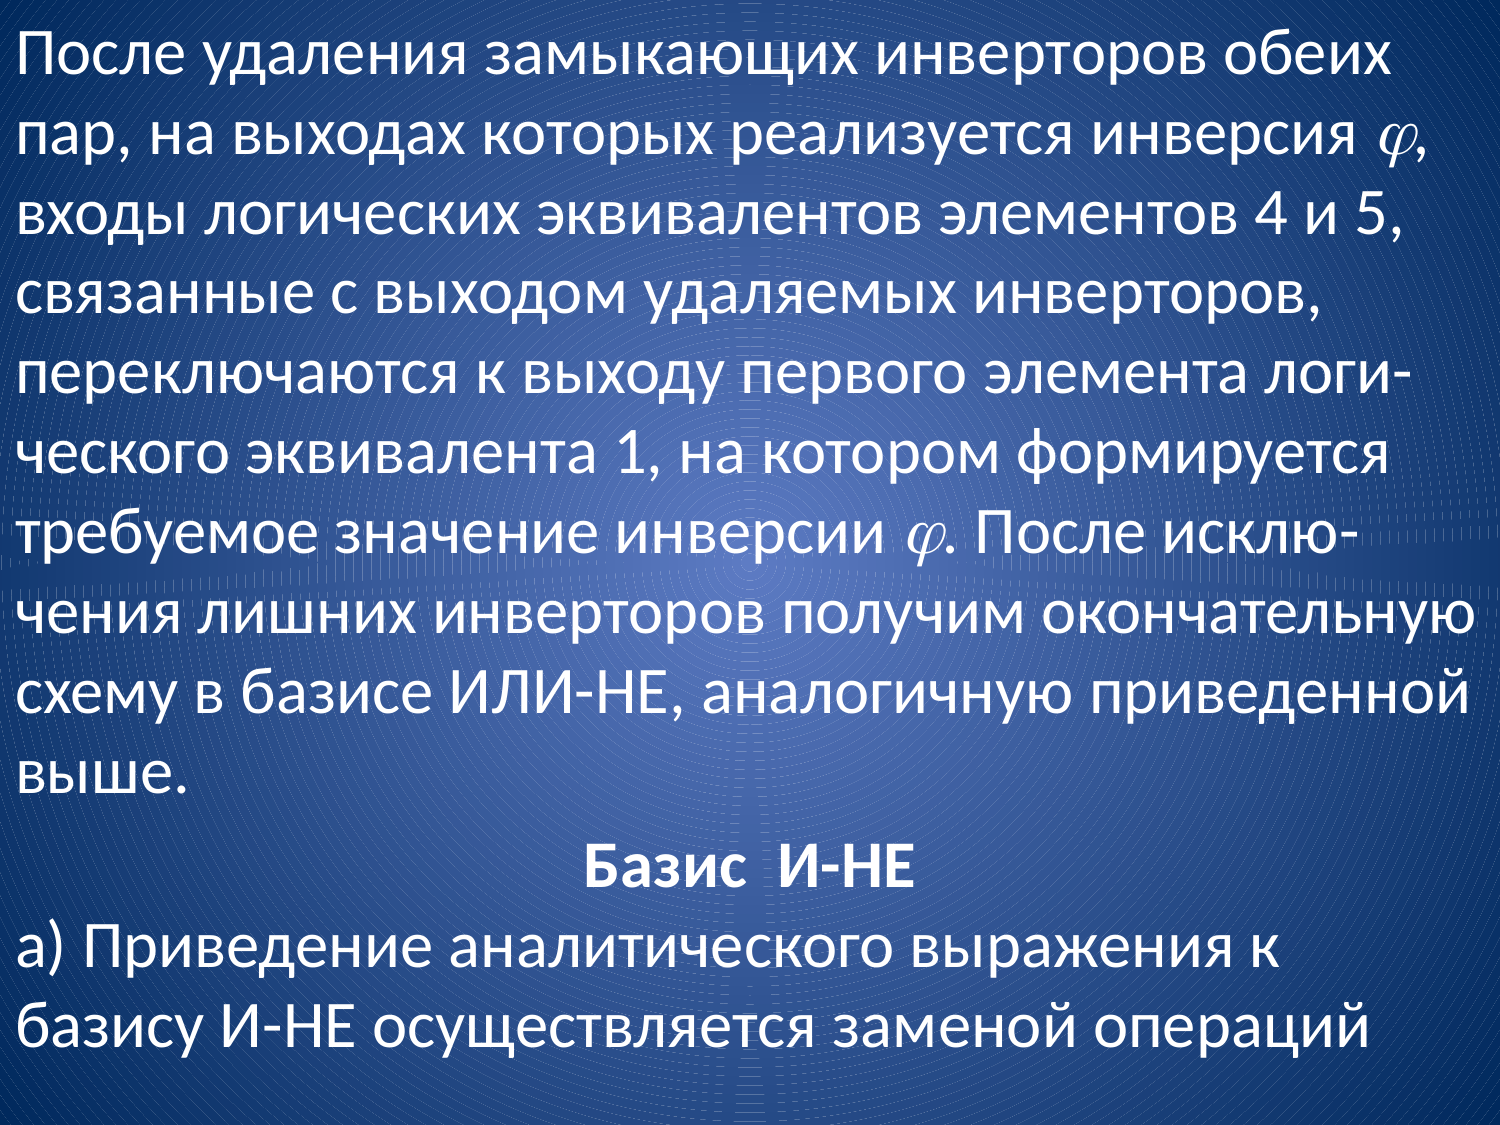

После удаления замыкающих инверторов обеих пар, на выходах которых реализуется инверсия ϕ, входы логических эквивалентов элементов 4 и 5, связанные с выходом удаляемых инверторов, переключаются к выходу первого элемента логи-ческого эквивалента 1, на котором формируется требуемое значение инверсии ϕ. После исклю-чения лишних инверторов получим окончательную схему в базисе ИЛИ-НЕ, аналогичную приведенной выше.
Базис  И-НЕ
а) Приведение аналитического выражения к базису И-НЕ осуществляется заменой операций